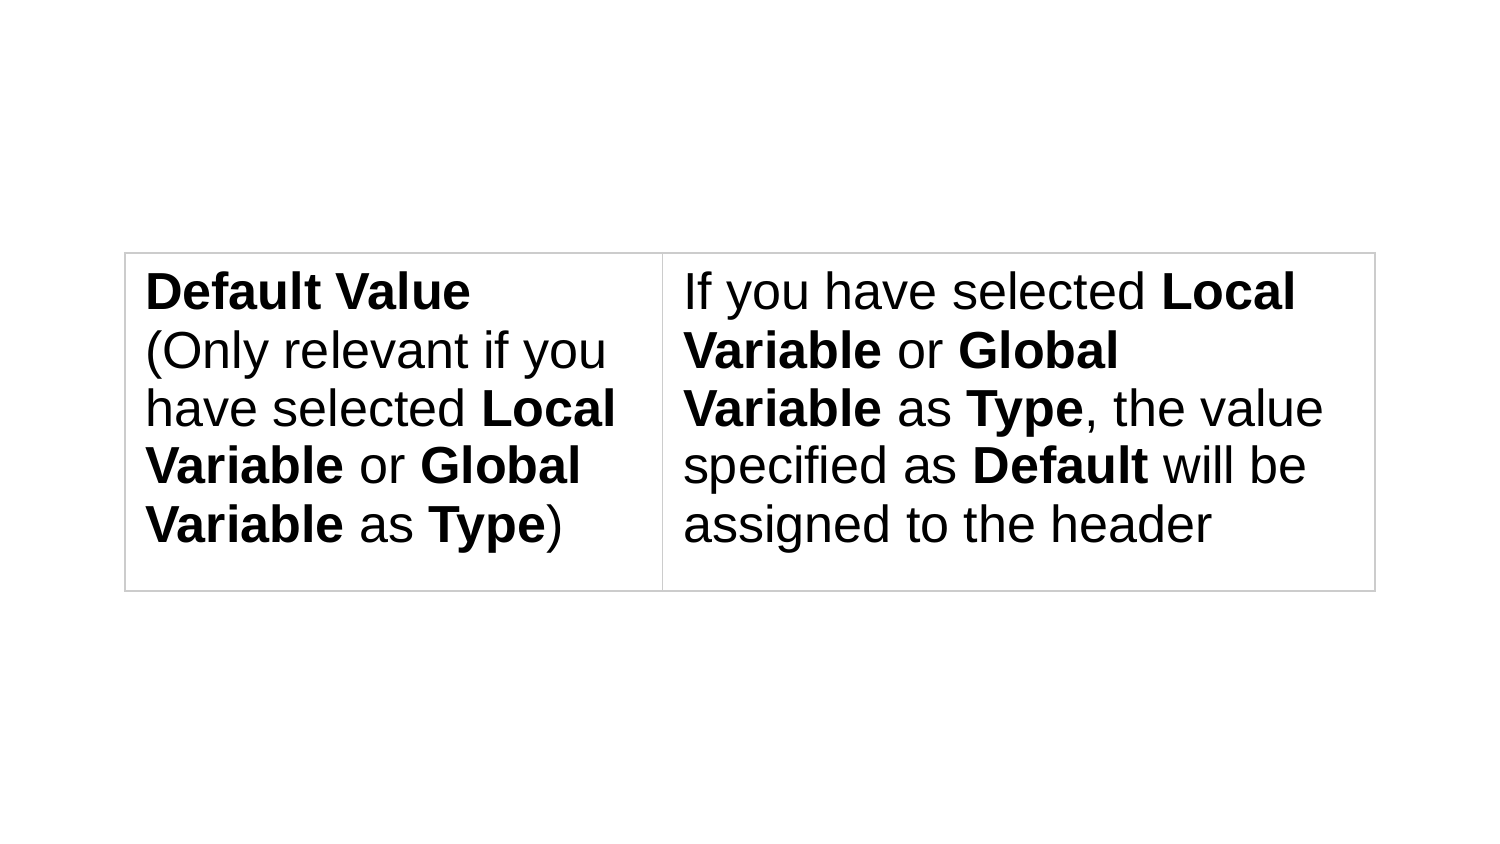

| Default Value (Only relevant if you have selected Local Variable or Global Variable as Type) | If you have selected Local Variable or Global Variable as Type, the value specified as Default will be assigned to the header |
| --- | --- |